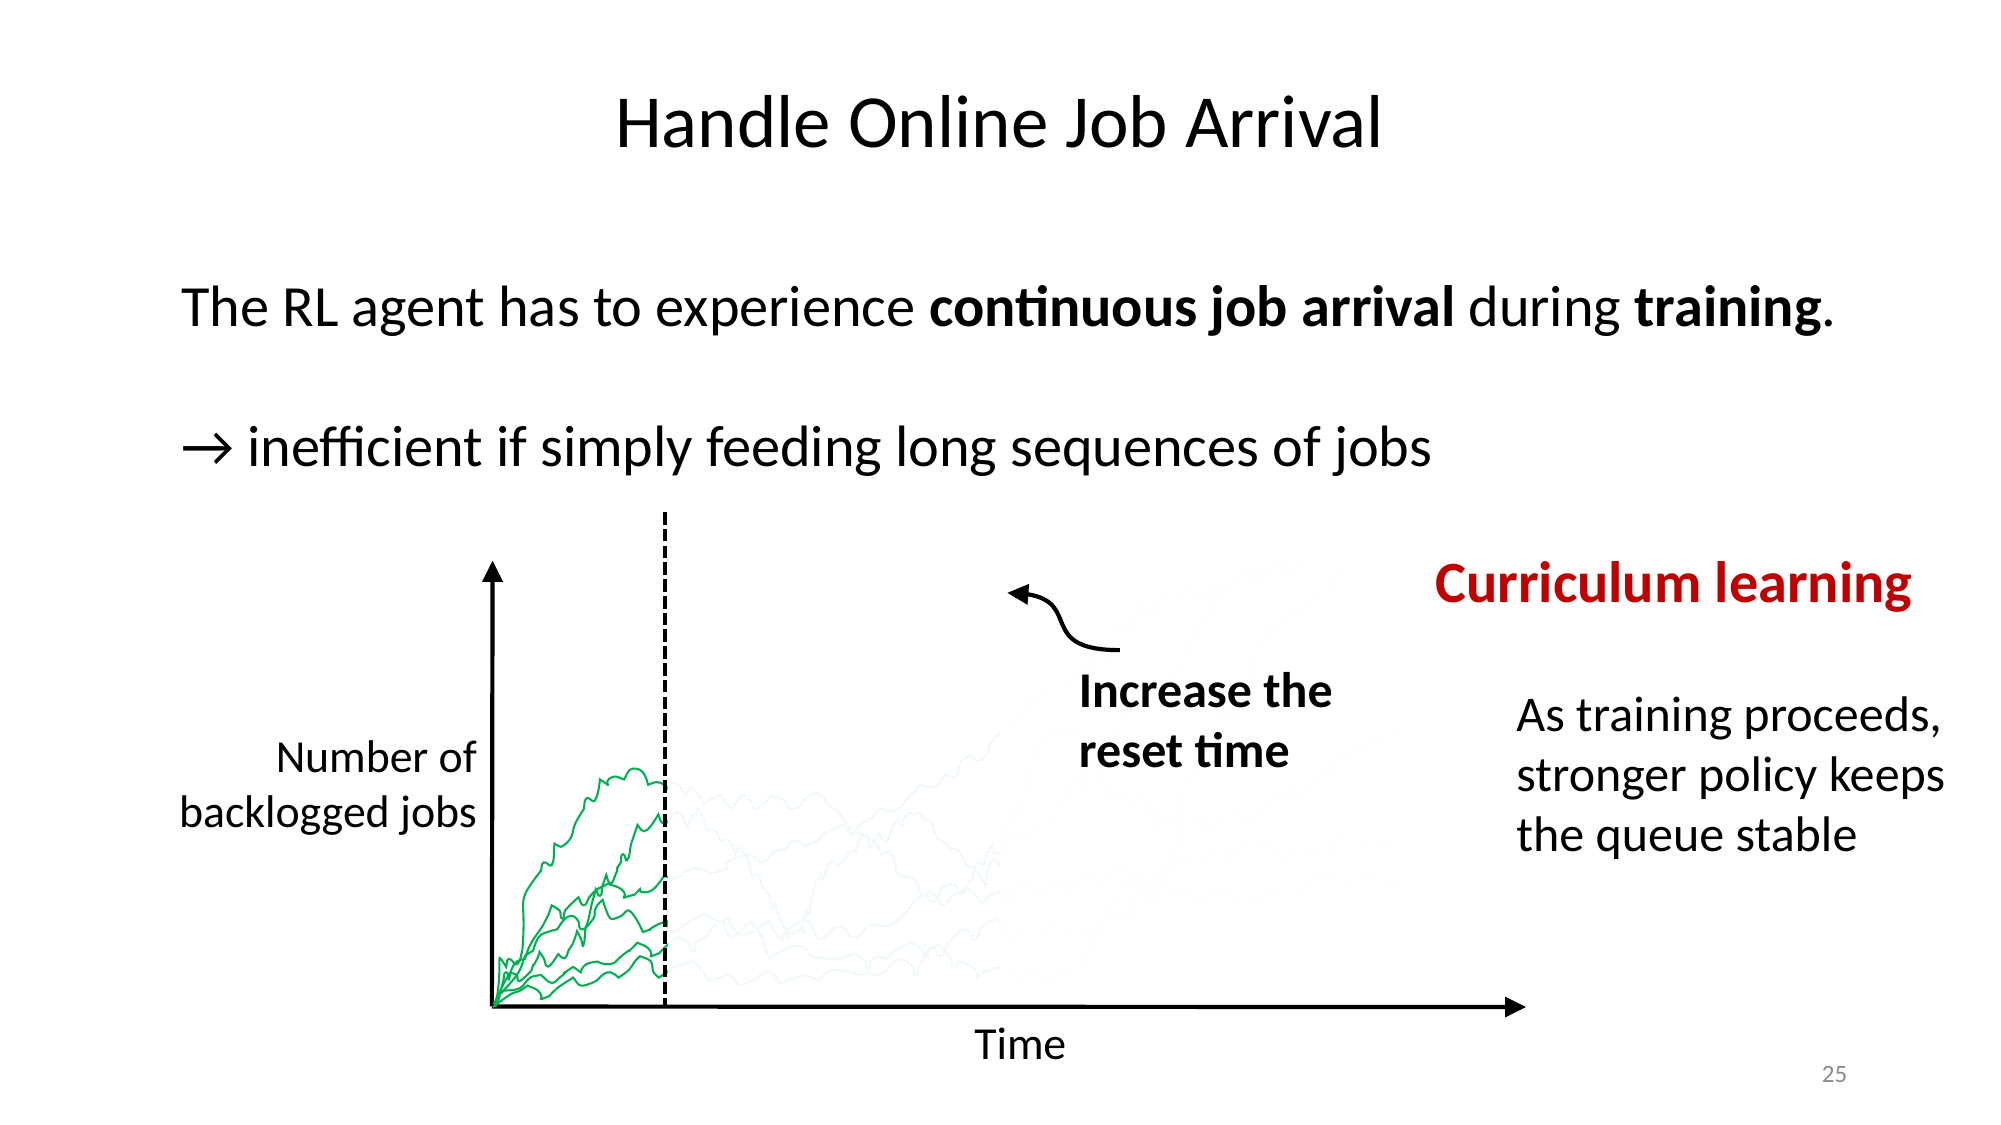

# Handle Online Job Arrival
The RL agent has to experience continuous job arrival during training.

→ inefficient if simply feeding long sequences of jobs

Curriculum learning

Increase the reset time
As training proceeds, stronger policy keeps the queue stable
Number of backlogged jobs

Time
25